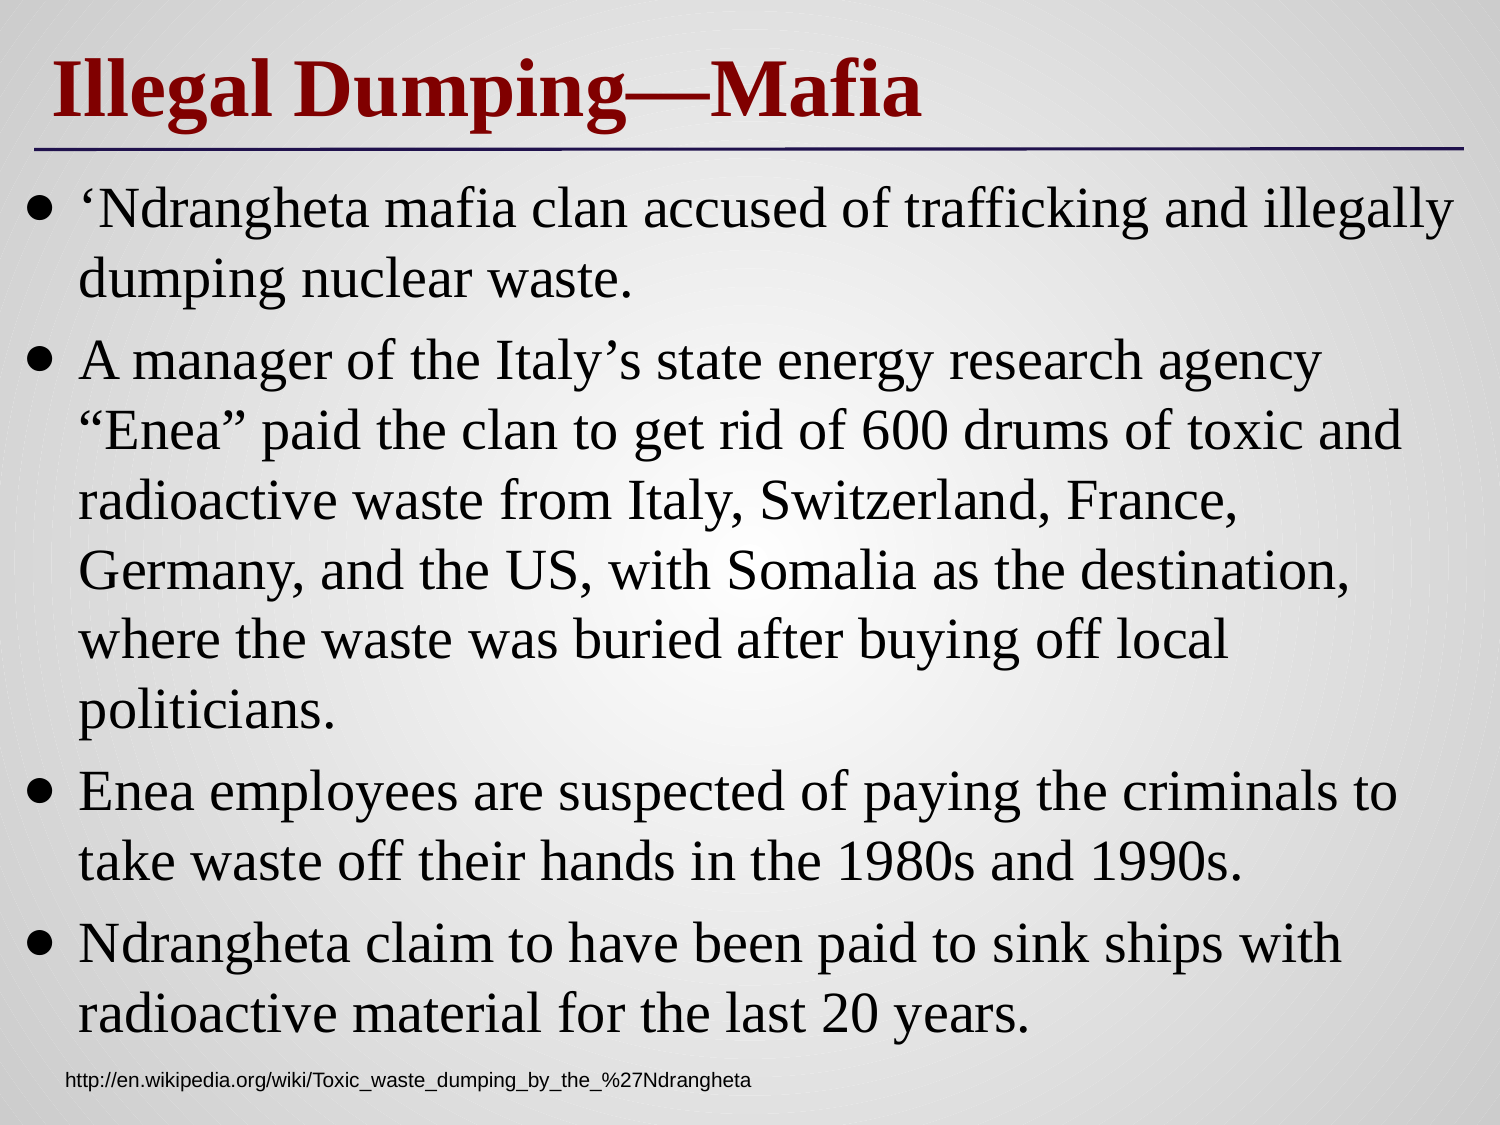

# Illegal Dumping—Mafia
‘Ndrangheta mafia clan accused of trafficking and illegally dumping nuclear waste.
A manager of the Italy’s state energy research agency “Enea” paid the clan to get rid of 600 drums of toxic and radioactive waste from Italy, Switzerland, France, Germany, and the US, with Somalia as the destination, where the waste was buried after buying off local politicians.
Enea employees are suspected of paying the criminals to take waste off their hands in the 1980s and 1990s.
Ndrangheta claim to have been paid to sink ships with radioactive material for the last 20 years.
http://en.wikipedia.org/wiki/Toxic_waste_dumping_by_the_%27Ndrangheta